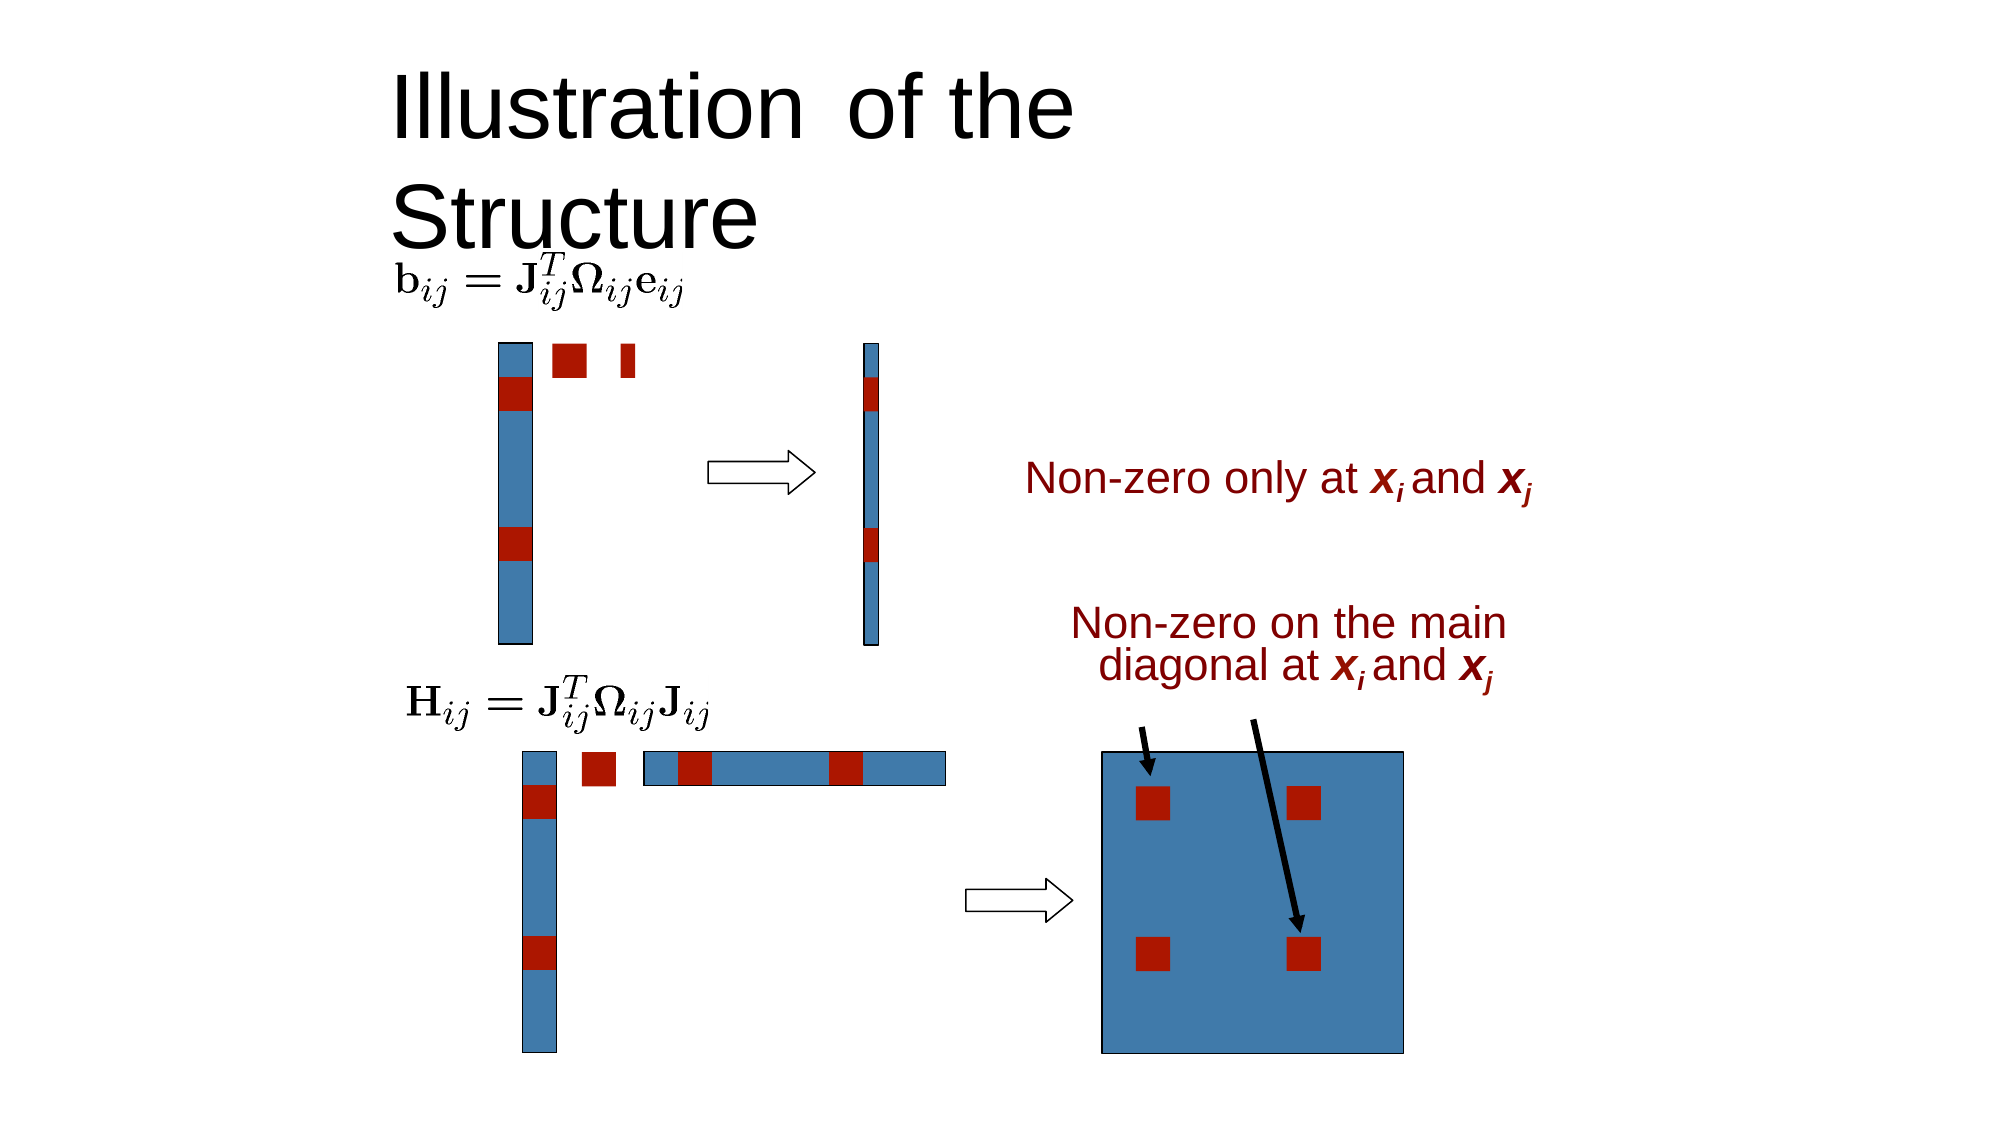

168
# Illustration	of the Structure

|  |
| --- |
|  |
|  |
|  |
|  |

Non-zero only at xi and xj

Non-zero on the main  diagonal at xi and xj

|  |
| --- |
|  |
|  |
|  |
|  |
|  |  |  |  |  |
| --- | --- | --- | --- | --- |